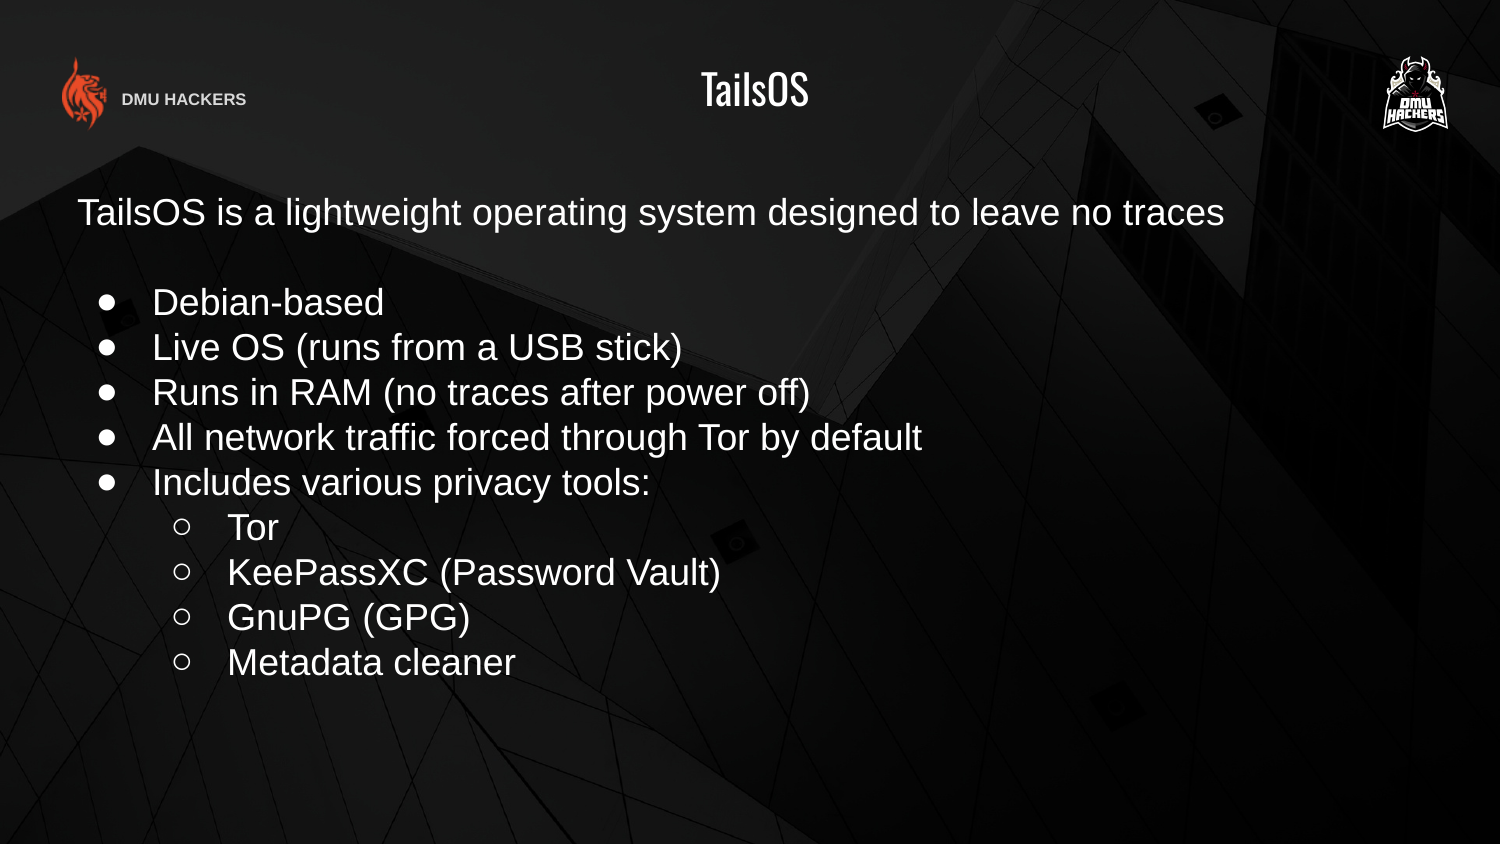

TailsOS

DMU HACKERS
TailsOS is a lightweight operating system designed to leave no traces

Debian-based
Live OS (runs from a USB stick)
Runs in RAM (no traces after power off)
All network traffic forced through Tor by default
Includes various privacy tools:
Tor
KeePassXC (Password Vault)
GnuPG (GPG)
Metadata cleaner